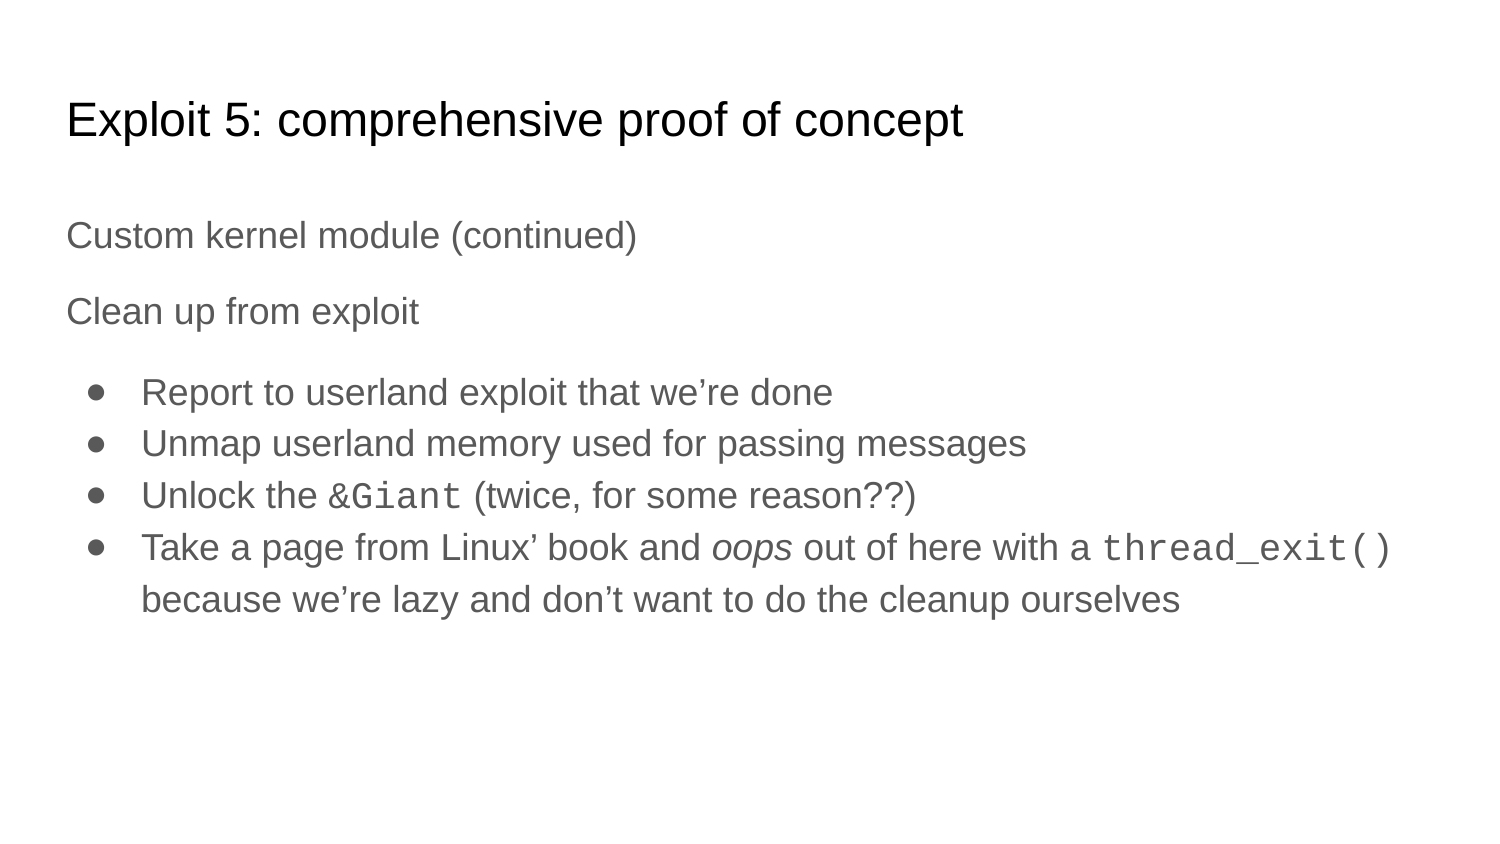

# Exploit 5: comprehensive proof of concept
Custom kernel module (continued)
Clean up from exploit
Report to userland exploit that we’re done
Unmap userland memory used for passing messages
Unlock the &Giant (twice, for some reason??)
Take a page from Linux’ book and oops out of here with a thread_exit() because we’re lazy and don’t want to do the cleanup ourselves